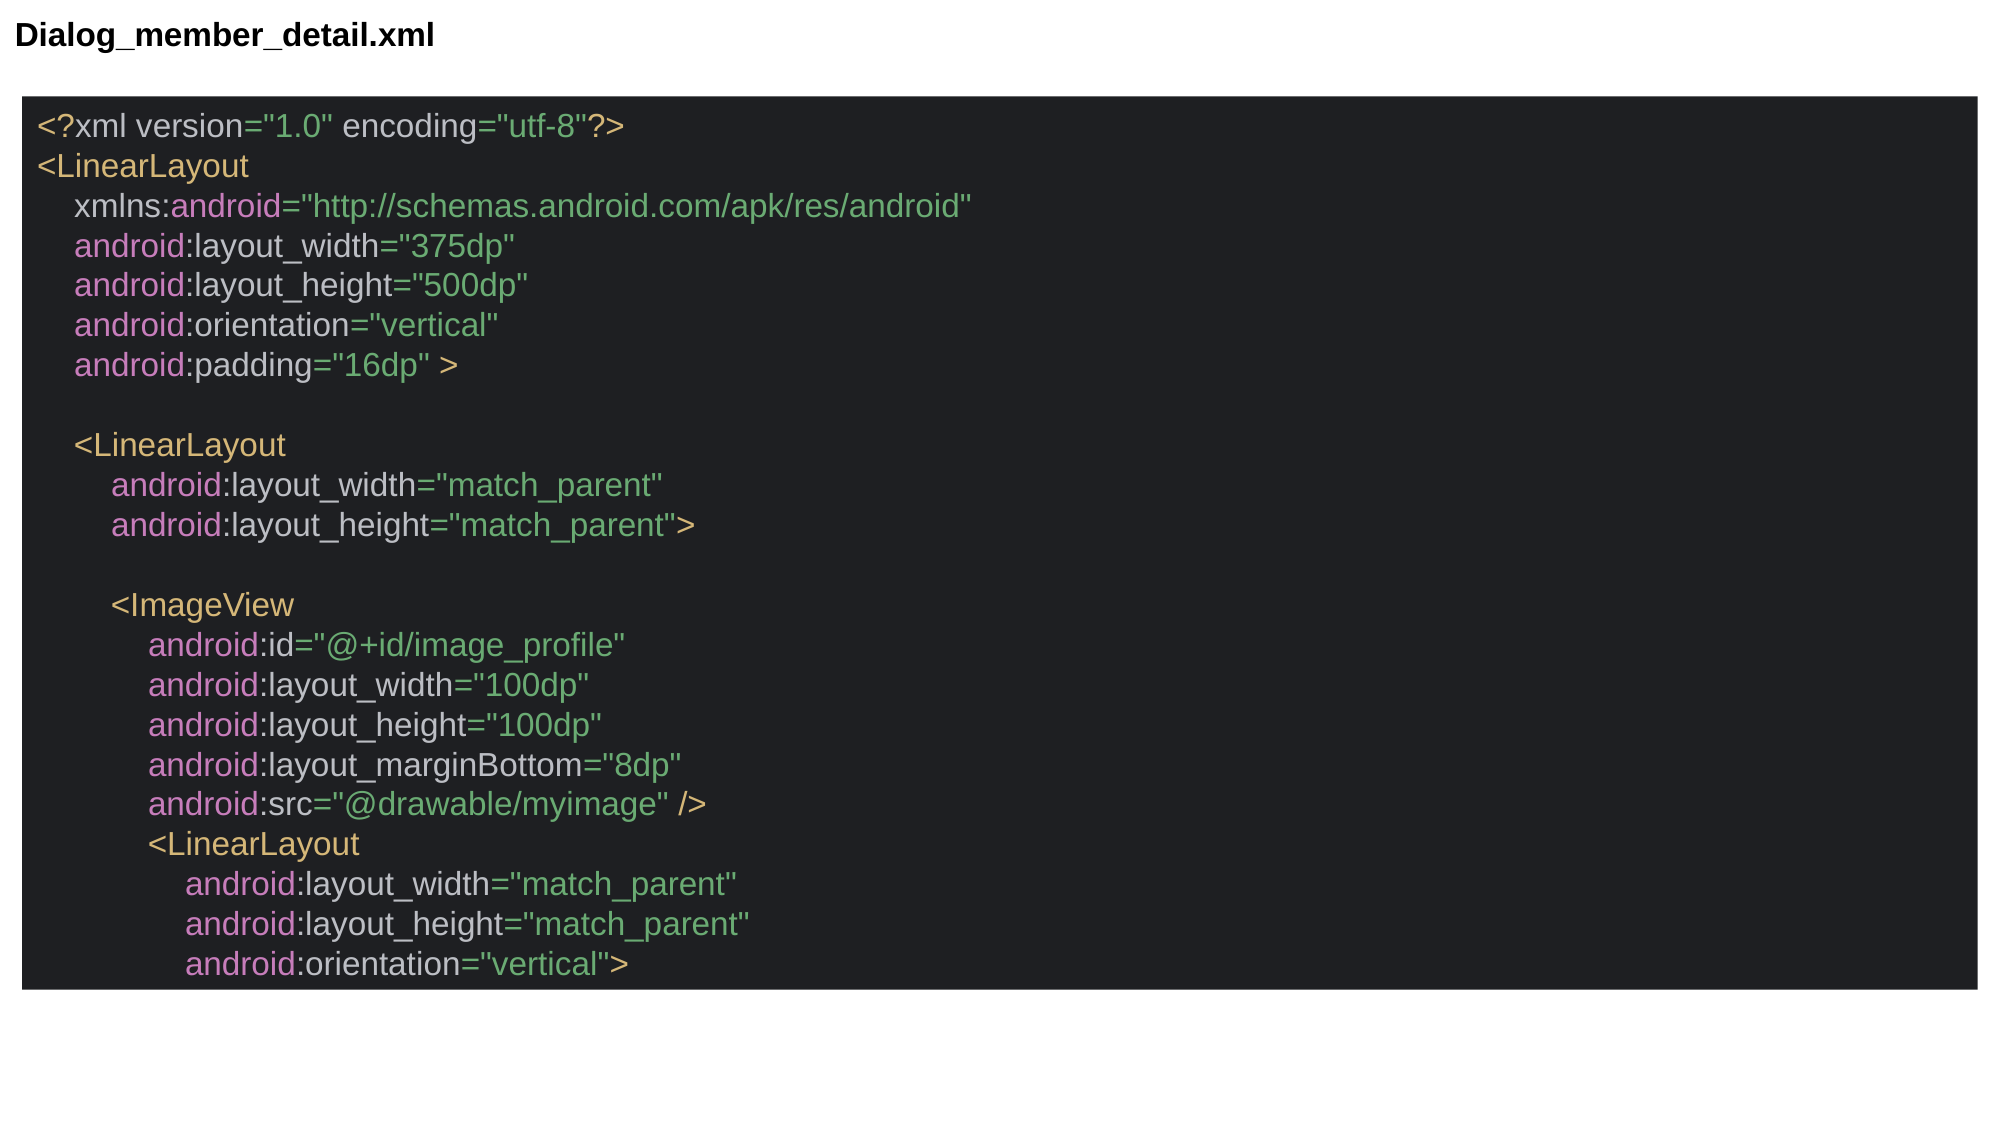

Dialog_member_detail.xml
<?xml version="1.0" encoding="utf-8"?>
<LinearLayout
    xmlns:android="http://schemas.android.com/apk/res/android"
    android:layout_width="375dp"
    android:layout_height="500dp"
    android:orientation="vertical"
    android:padding="16dp" >
    <LinearLayout
        android:layout_width="match_parent"
        android:layout_height="match_parent">
        <ImageView
            android:id="@+id/image_profile"
            android:layout_width="100dp"
            android:layout_height="100dp"
            android:layout_marginBottom="8dp"
            android:src="@drawable/myimage" />
            <LinearLayout
                android:layout_width="match_parent"
                android:layout_height="match_parent"
                android:orientation="vertical">